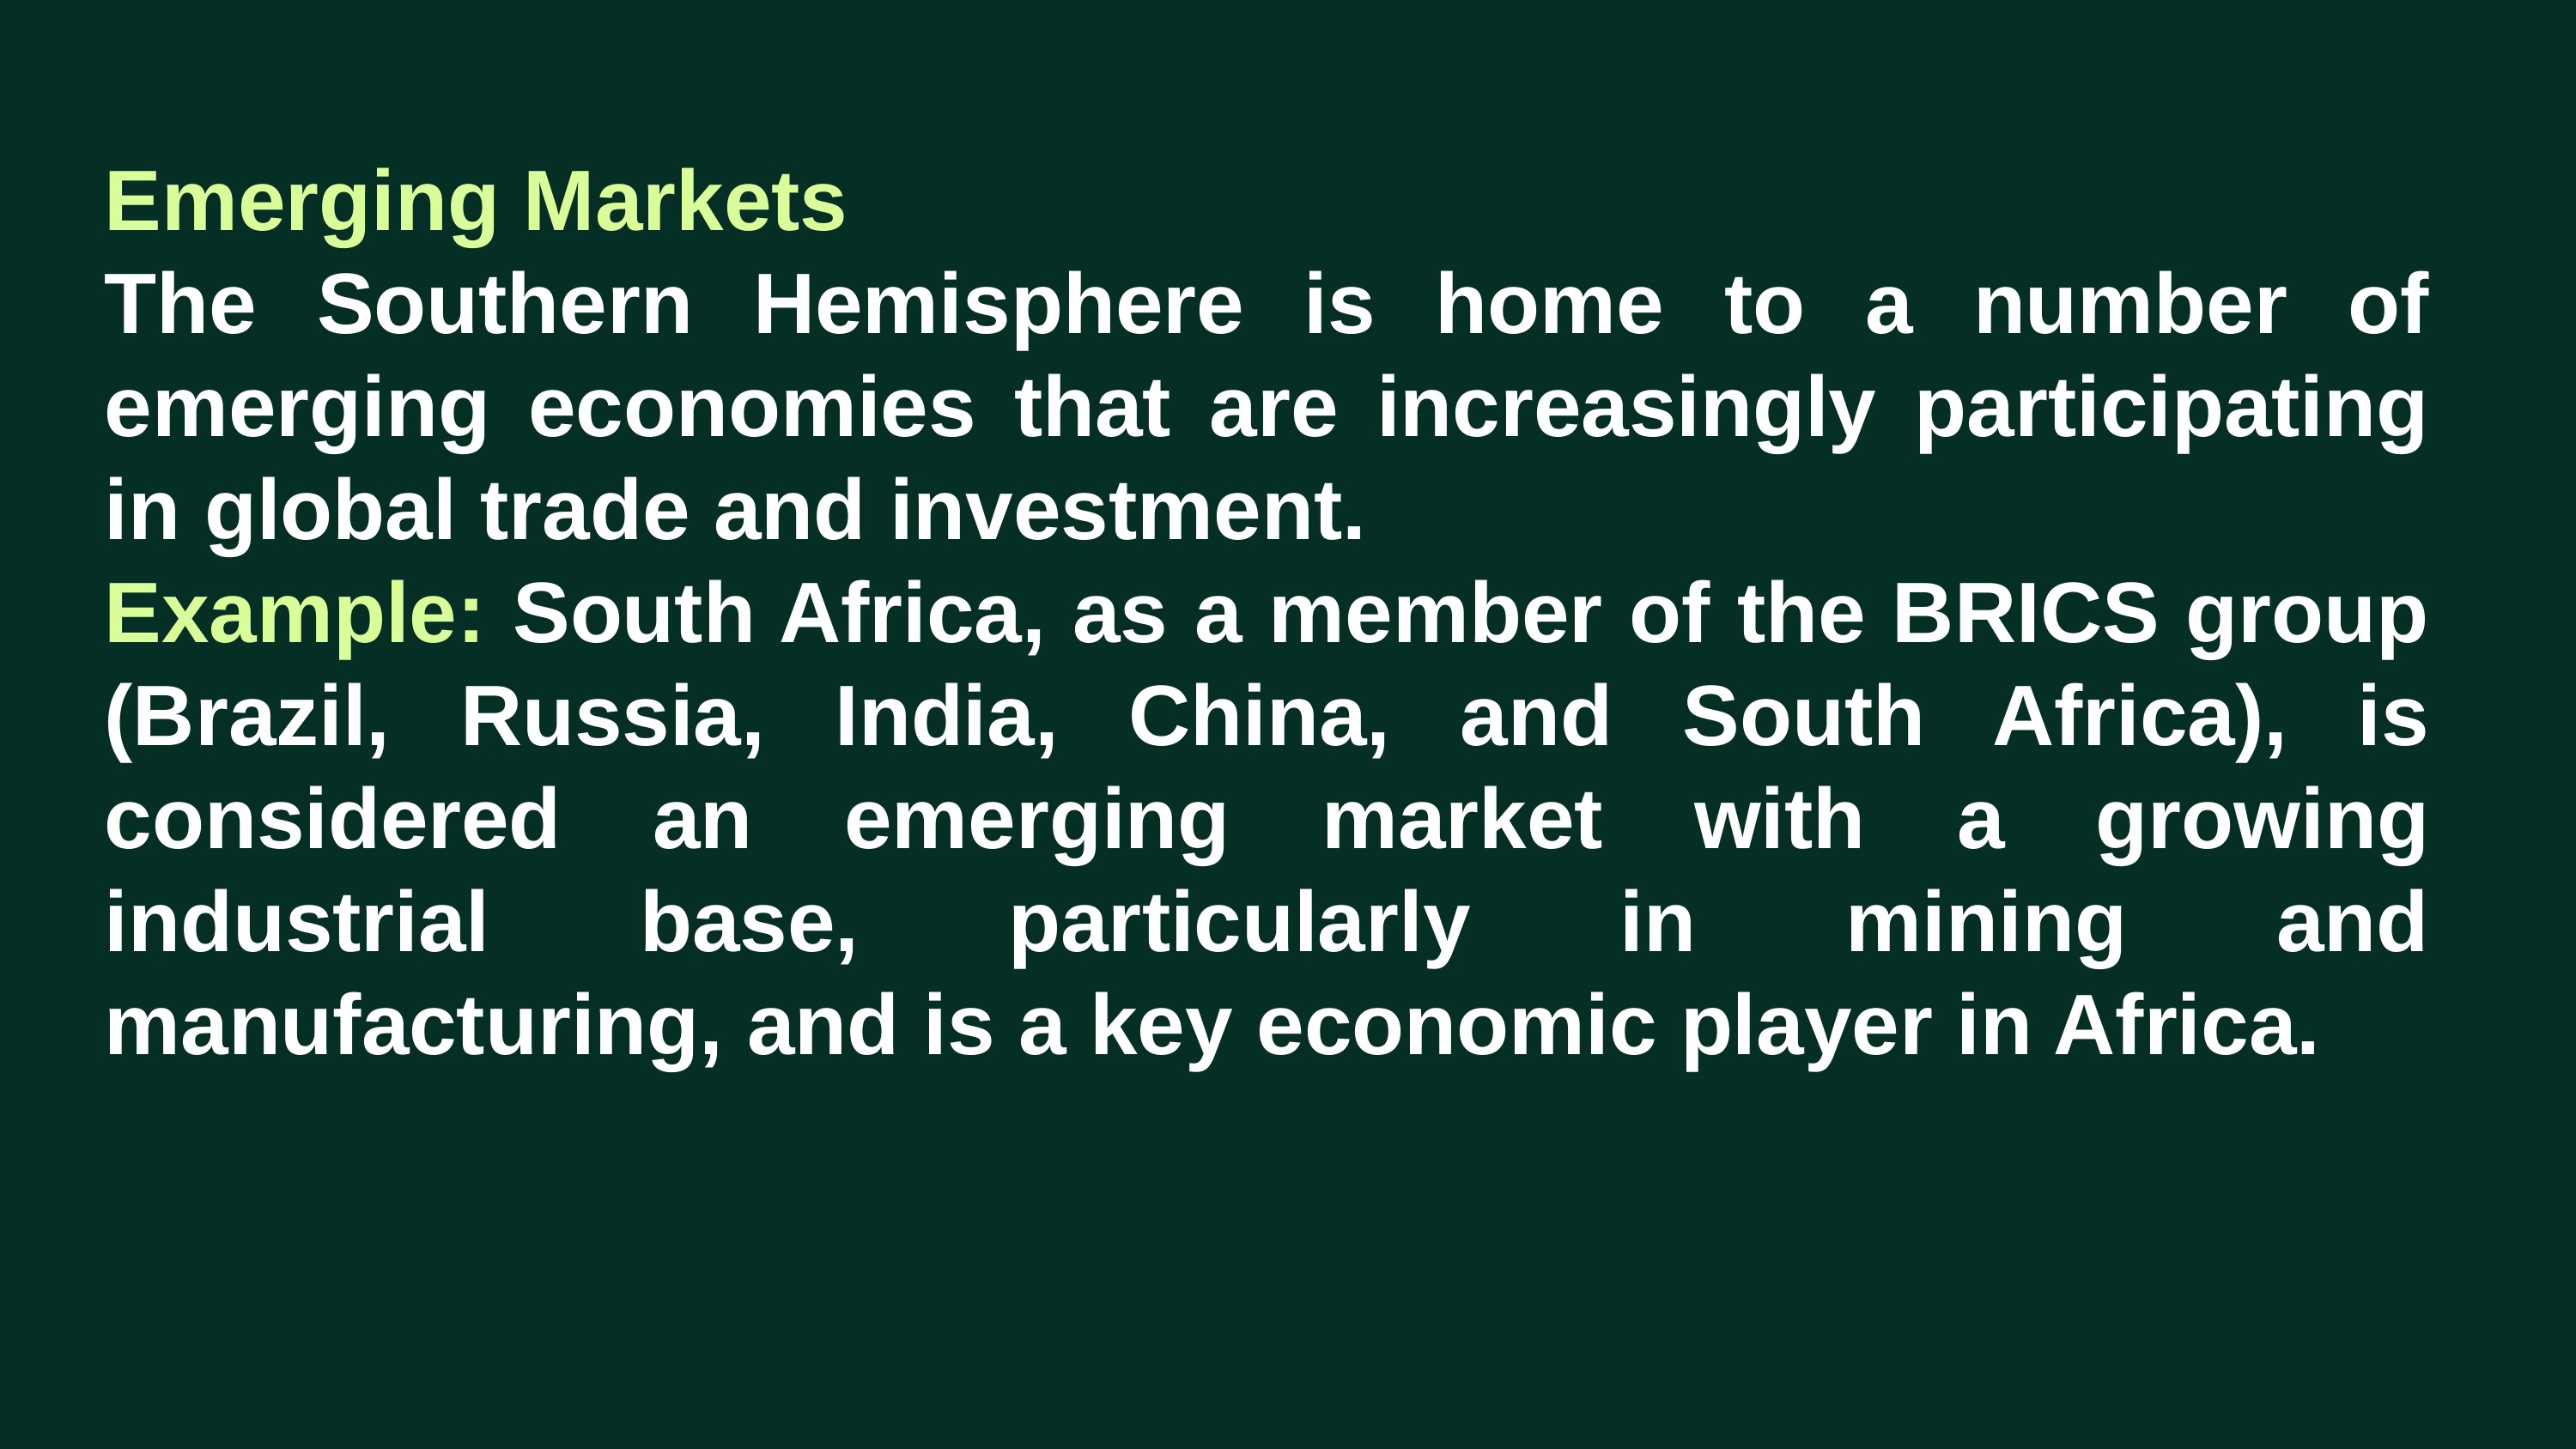

Emerging Markets
The Southern Hemisphere is home to a number of emerging economies that are increasingly participating in global trade and investment.
Example: South Africa, as a member of the BRICS group (Brazil, Russia, India, China, and South Africa), is considered an emerging market with a growing industrial base, particularly in mining and manufacturing, and is a key economic player in Africa.